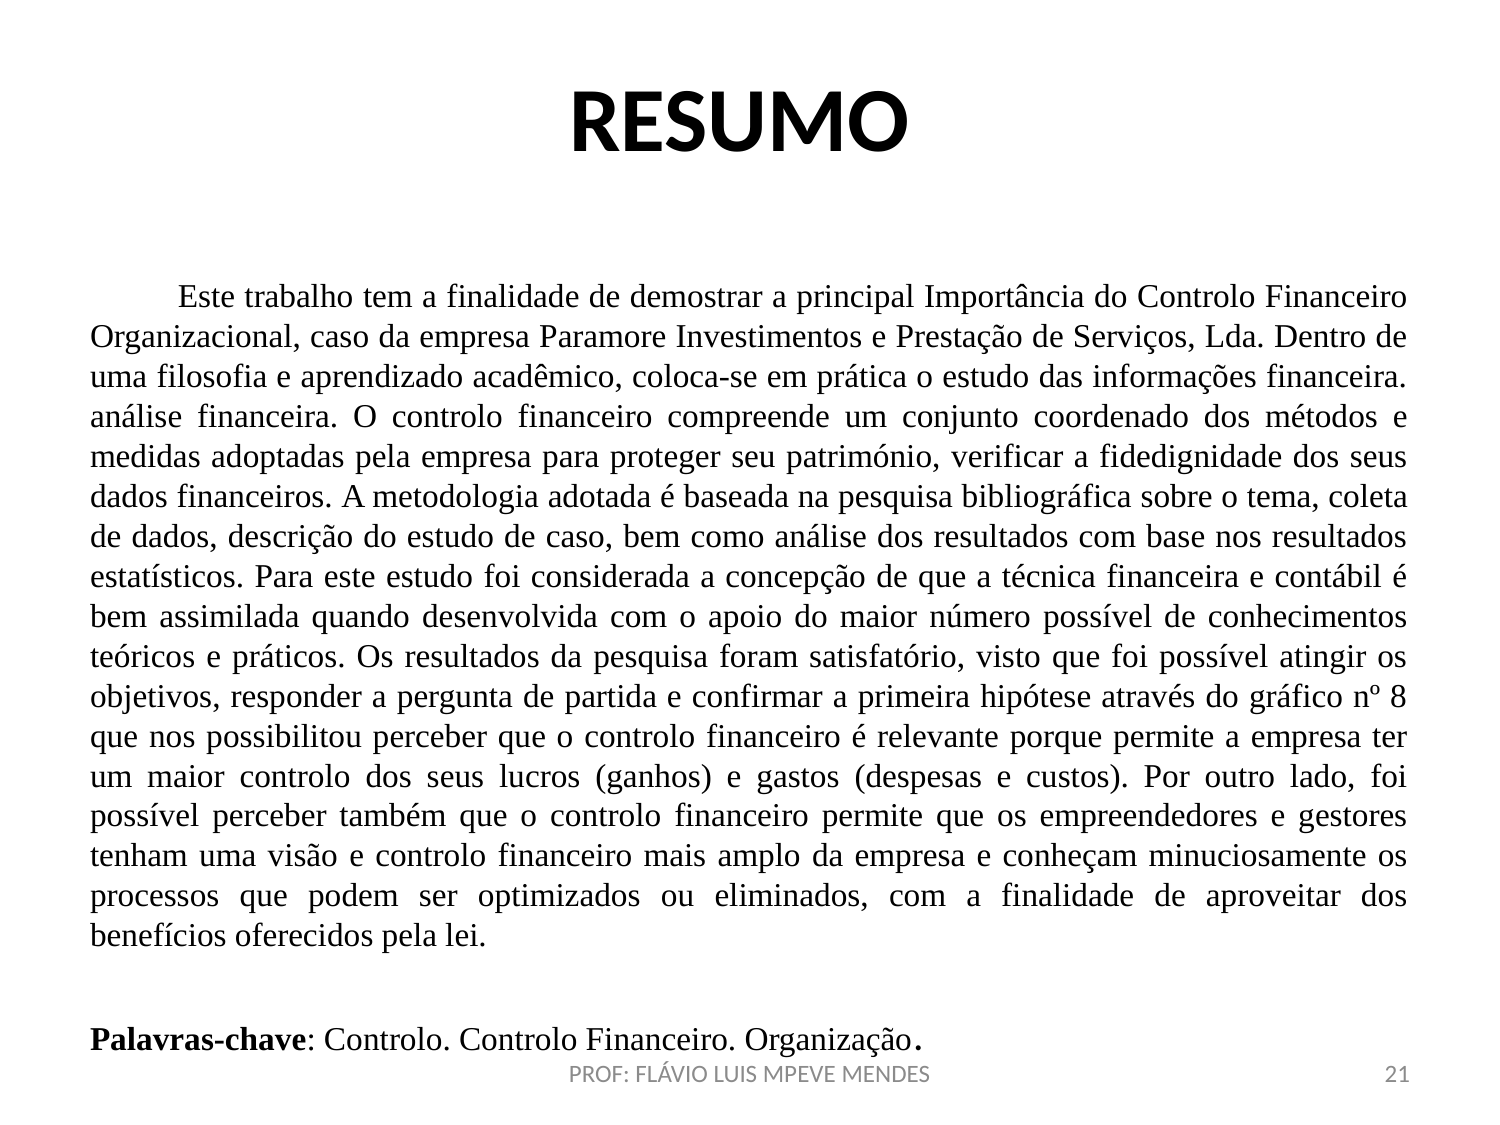

# RESUMO
Este trabalho tem a finalidade de demostrar a principal Importância do Controlo Financeiro Organizacional, caso da empresa Paramore Investimentos e Prestação de Serviços, Lda. Dentro de uma filosofia e aprendizado acadêmico, coloca-se em prática o estudo das informações financeira. análise financeira. O controlo financeiro compreende um conjunto coordenado dos métodos e medidas adoptadas pela empresa para proteger seu património, verificar a fidedignidade dos seus dados financeiros. A metodologia adotada é baseada na pesquisa bibliográfica sobre o tema, coleta de dados, descrição do estudo de caso, bem como análise dos resultados com base nos resultados estatísticos. Para este estudo foi considerada a concepção de que a técnica financeira e contábil é bem assimilada quando desenvolvida com o apoio do maior número possível de conhecimentos teóricos e práticos. Os resultados da pesquisa foram satisfatório, visto que foi possível atingir os objetivos, responder a pergunta de partida e confirmar a primeira hipótese através do gráfico nº 8 que nos possibilitou perceber que o controlo financeiro é relevante porque permite a empresa ter um maior controlo dos seus lucros (ganhos) e gastos (despesas e custos). Por outro lado, foi possível perceber também que o controlo financeiro permite que os empreendedores e gestores tenham uma visão e controlo financeiro mais amplo da empresa e conheçam minuciosamente os processos que podem ser optimizados ou eliminados, com a finalidade de aproveitar dos benefícios oferecidos pela lei.

Palavras-chave: Controlo. Controlo Financeiro. Organização.
PROF: FLÁVIO LUIS MPEVE MENDES
21